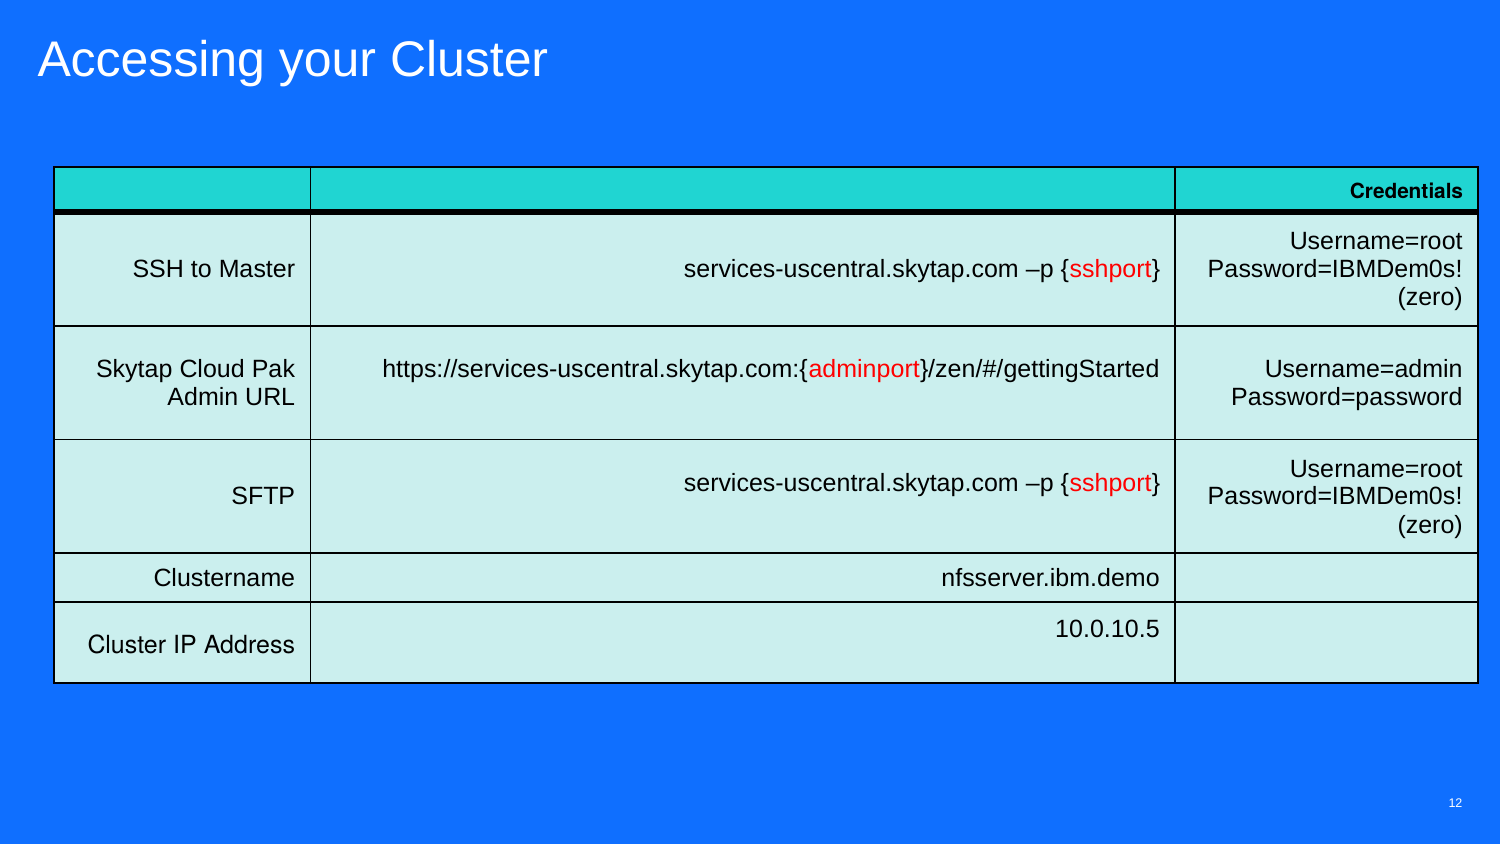

# Accessing your Cluster
|  |  | Credentials |
| --- | --- | --- |
| SSH to Master | services-uscentral.skytap.com –p {sshport} | Username=root Password=IBMDem0s! (zero) |
| Skytap Cloud Pak Admin URL | https://services-uscentral.skytap.com:{adminport}/zen/#/gettingStarted | Username=admin Password=password |
| SFTP | services-uscentral.skytap.com –p {sshport} | Username=root Password=IBMDem0s! (zero) |
| Clustername | nfsserver.ibm.demo |  |
| Cluster IP Address | 10.0.10.5 |  |

12